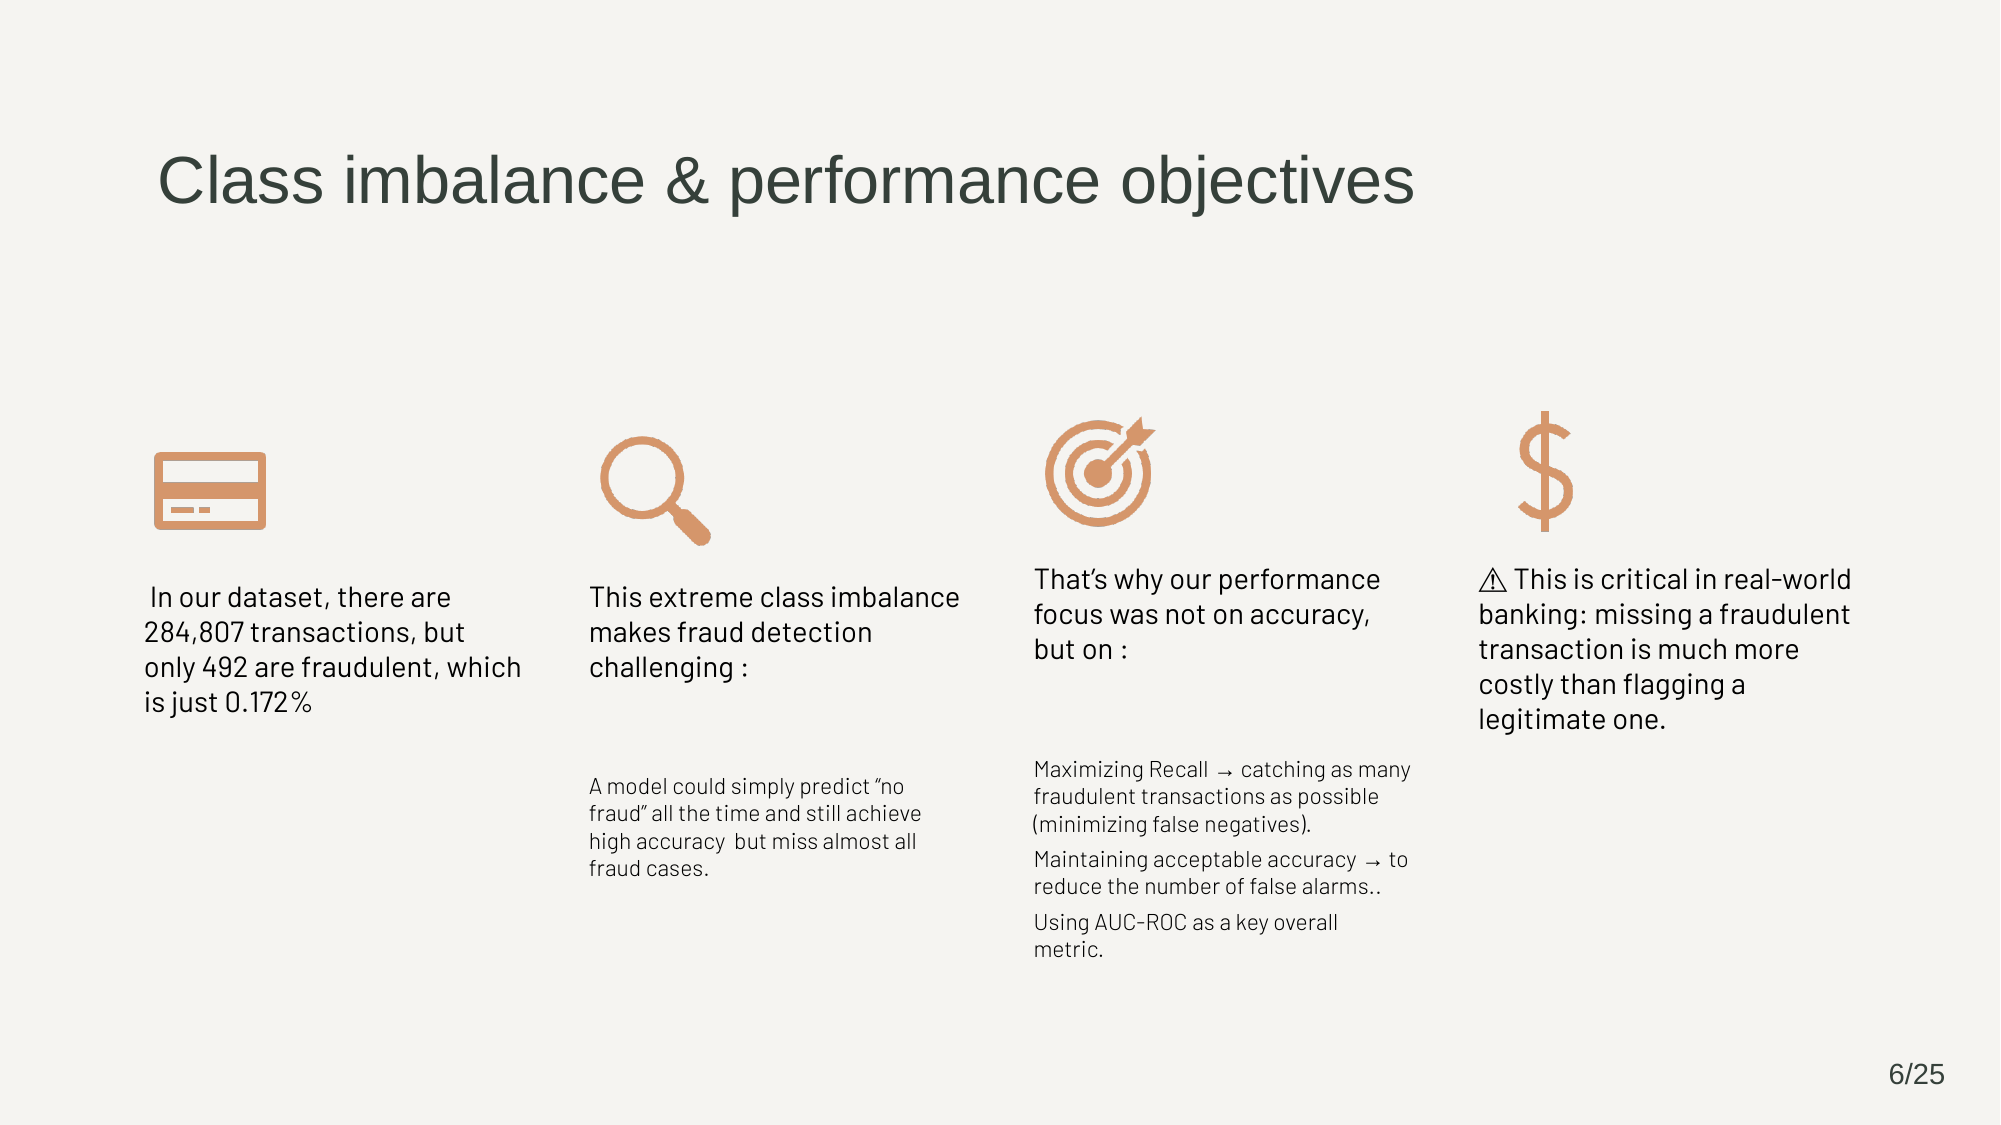

# Class imbalance & performance objectives
 In our dataset, there are 284,807 transactions, but only 492 are fraudulent, which is just 0.172%
This extreme class imbalance makes fraud detection challenging :
A model could simply predict “no fraud” all the time and still achieve high accuracy  but miss almost all fraud cases.
That’s why our performance focus was not on accuracy, but on :
Maximizing Recall → catching as many fraudulent transactions as possible (minimizing false negatives).
Maintaining acceptable accuracy → to reduce the number of false alarms..
Using AUC-ROC as a key overall metric.
⚠️ This is critical in real-world banking: missing a fraudulent transaction is much more costly than flagging a legitimate one.
6/25